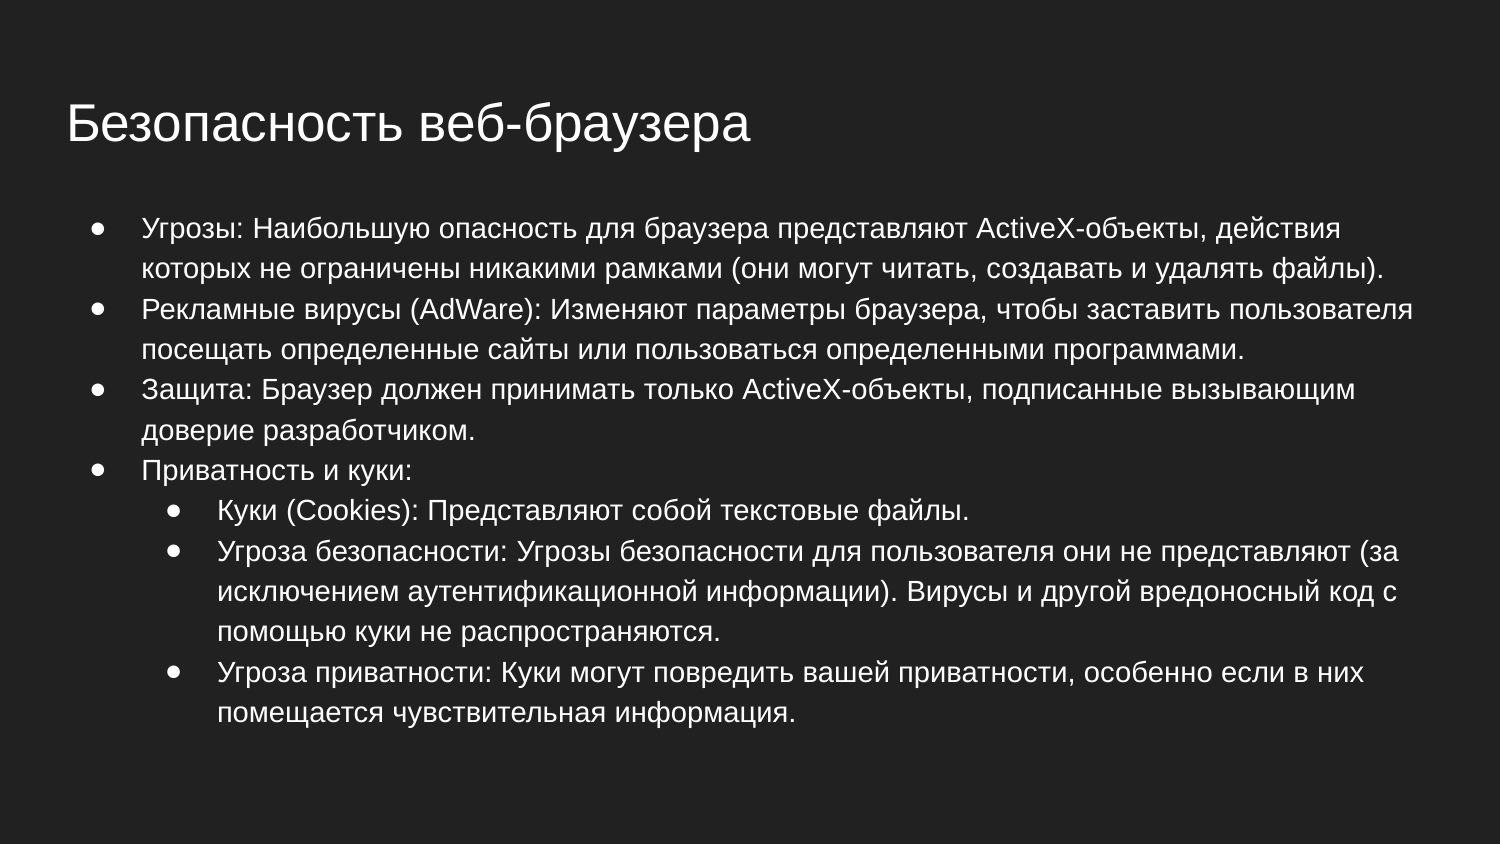

# Безопасность веб-браузера
Угрозы: Наибольшую опасность для браузера представляют ActiveX-объекты, действия которых не ограничены никакими рамками (они могут читать, создавать и удалять файлы).
Рекламные вирусы (AdWare): Изменяют параметры браузера, чтобы заставить пользователя посещать определенные сайты или пользоваться определенными программами.
Защита: Браузер должен принимать только ActiveX-объекты, подписанные вызывающим доверие разработчиком.
Приватность и куки:
Куки (Cookies): Представляют собой текстовые файлы.
Угроза безопасности: Угрозы безопасности для пользователя они не представляют (за исключением аутентификационной информации). Вирусы и другой вредоносный код с помощью куки не распространяются.
Угроза приватности: Куки могут повредить вашей приватности, особенно если в них помещается чувствительная информация.